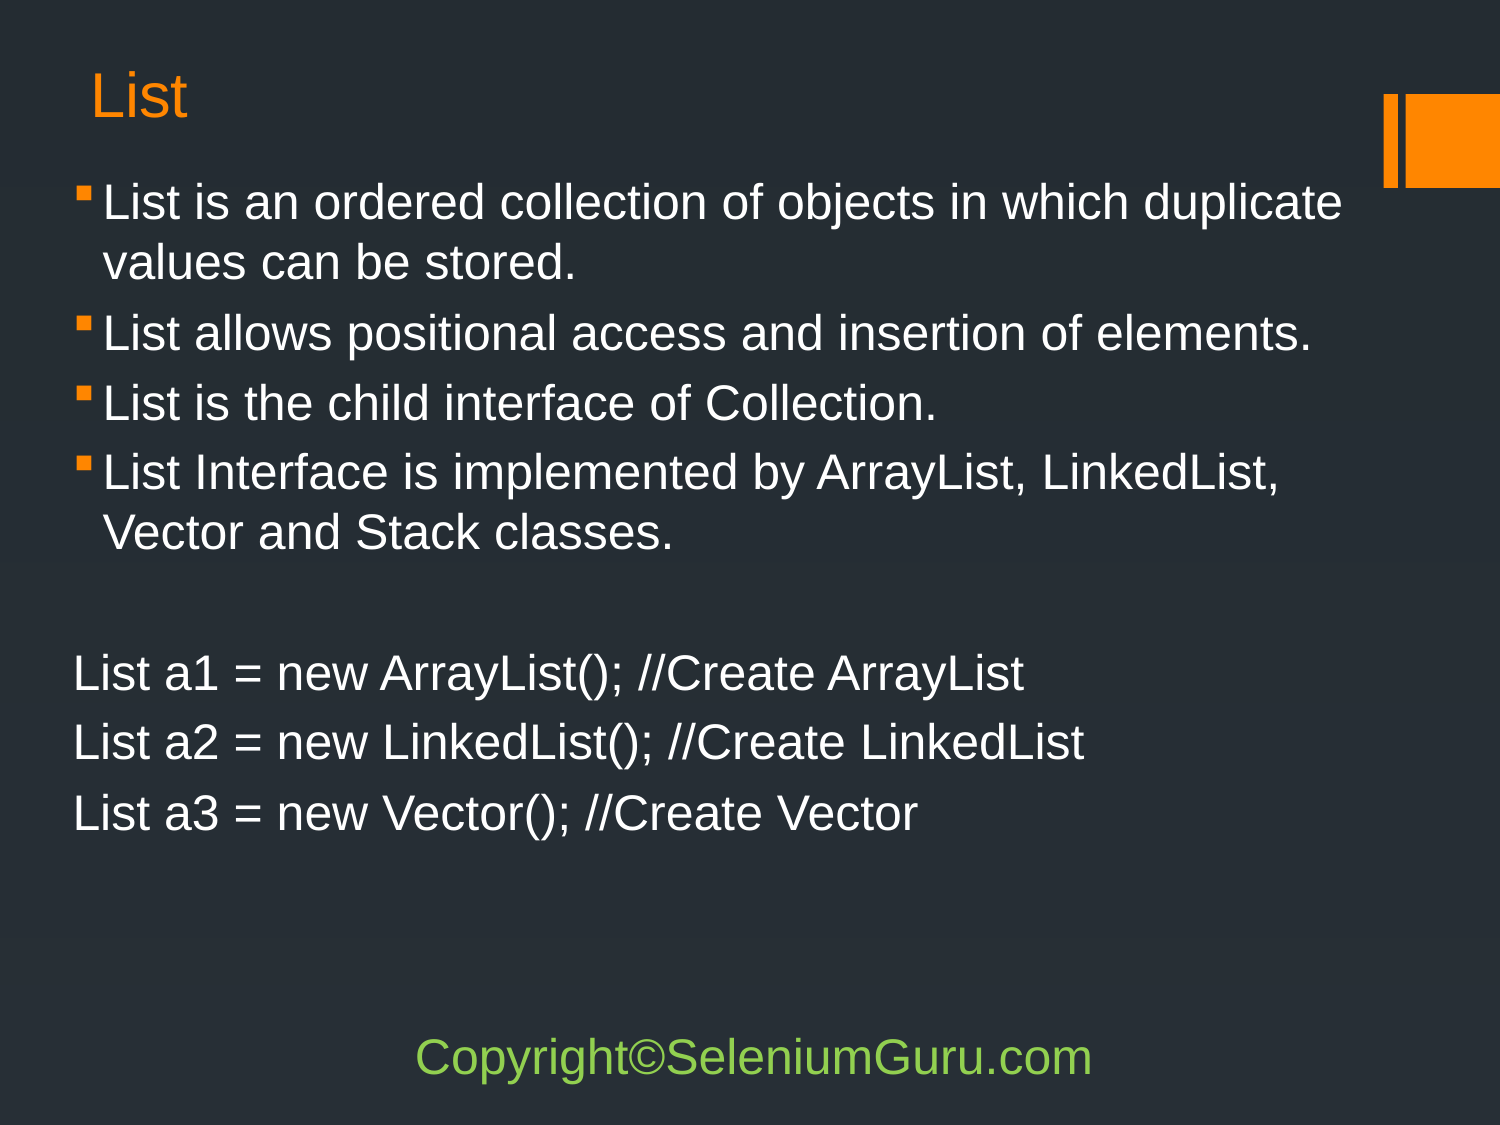

# List
List is an ordered collection of objects in which duplicate values can be stored.
List allows positional access and insertion of elements.
List is the child interface of Collection.
List Interface is implemented by ArrayList, LinkedList, Vector and Stack classes.

List a1 = new ArrayList(); //Create ArrayList
List a2 = new LinkedList(); //Create LinkedList
List a3 = new Vector(); //Create Vector

Copyright©SeleniumGuru.com